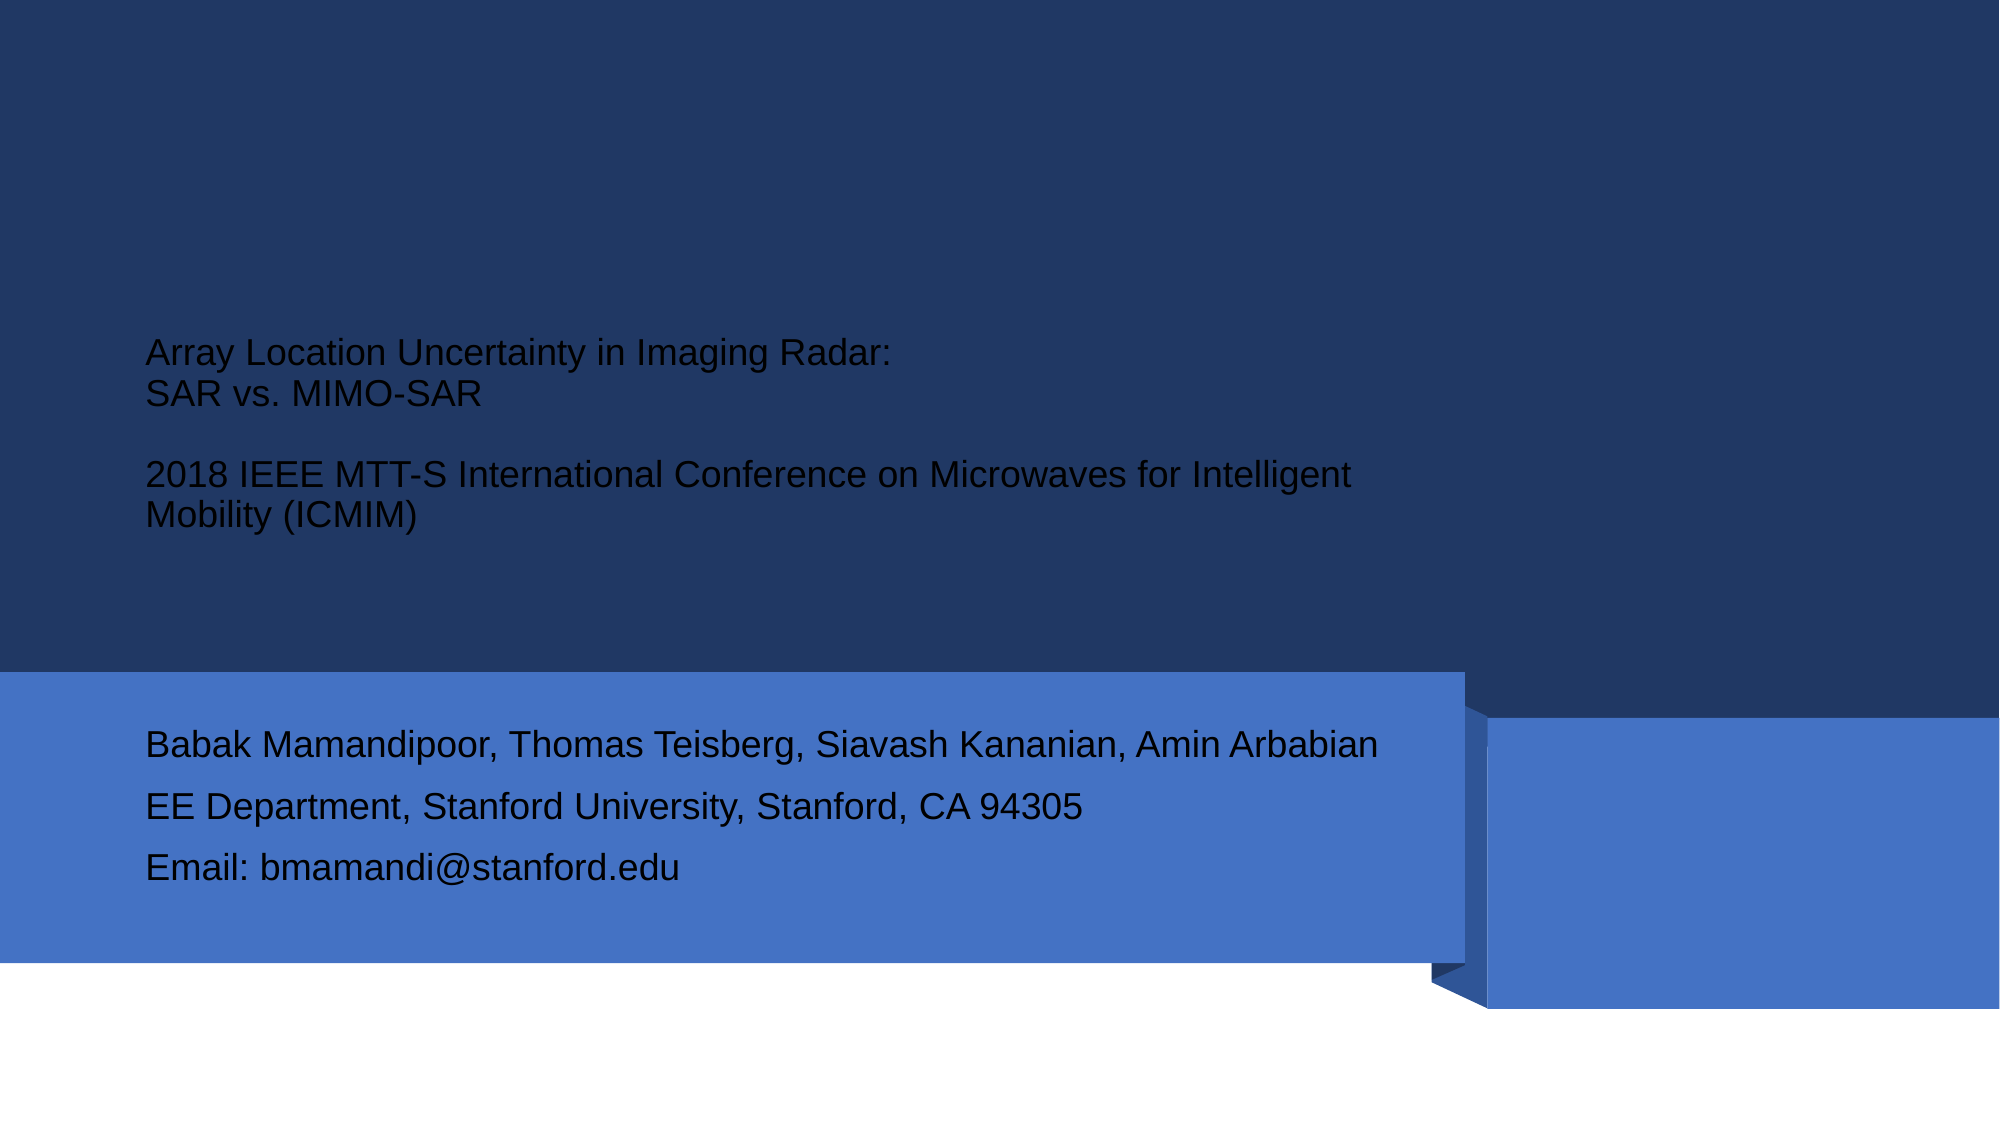

# Array Location Uncertainty in Imaging Radar: SAR vs. MIMO-SAR 2018 IEEE MTT-S International Conference on Microwaves for Intelligent Mobility (ICMIM)

Babak Mamandipoor, Thomas Teisberg, Siavash Kananian, Amin Arbabian
EE Department, Stanford University, Stanford, CA 94305
Email: bmamandi@stanford.edu